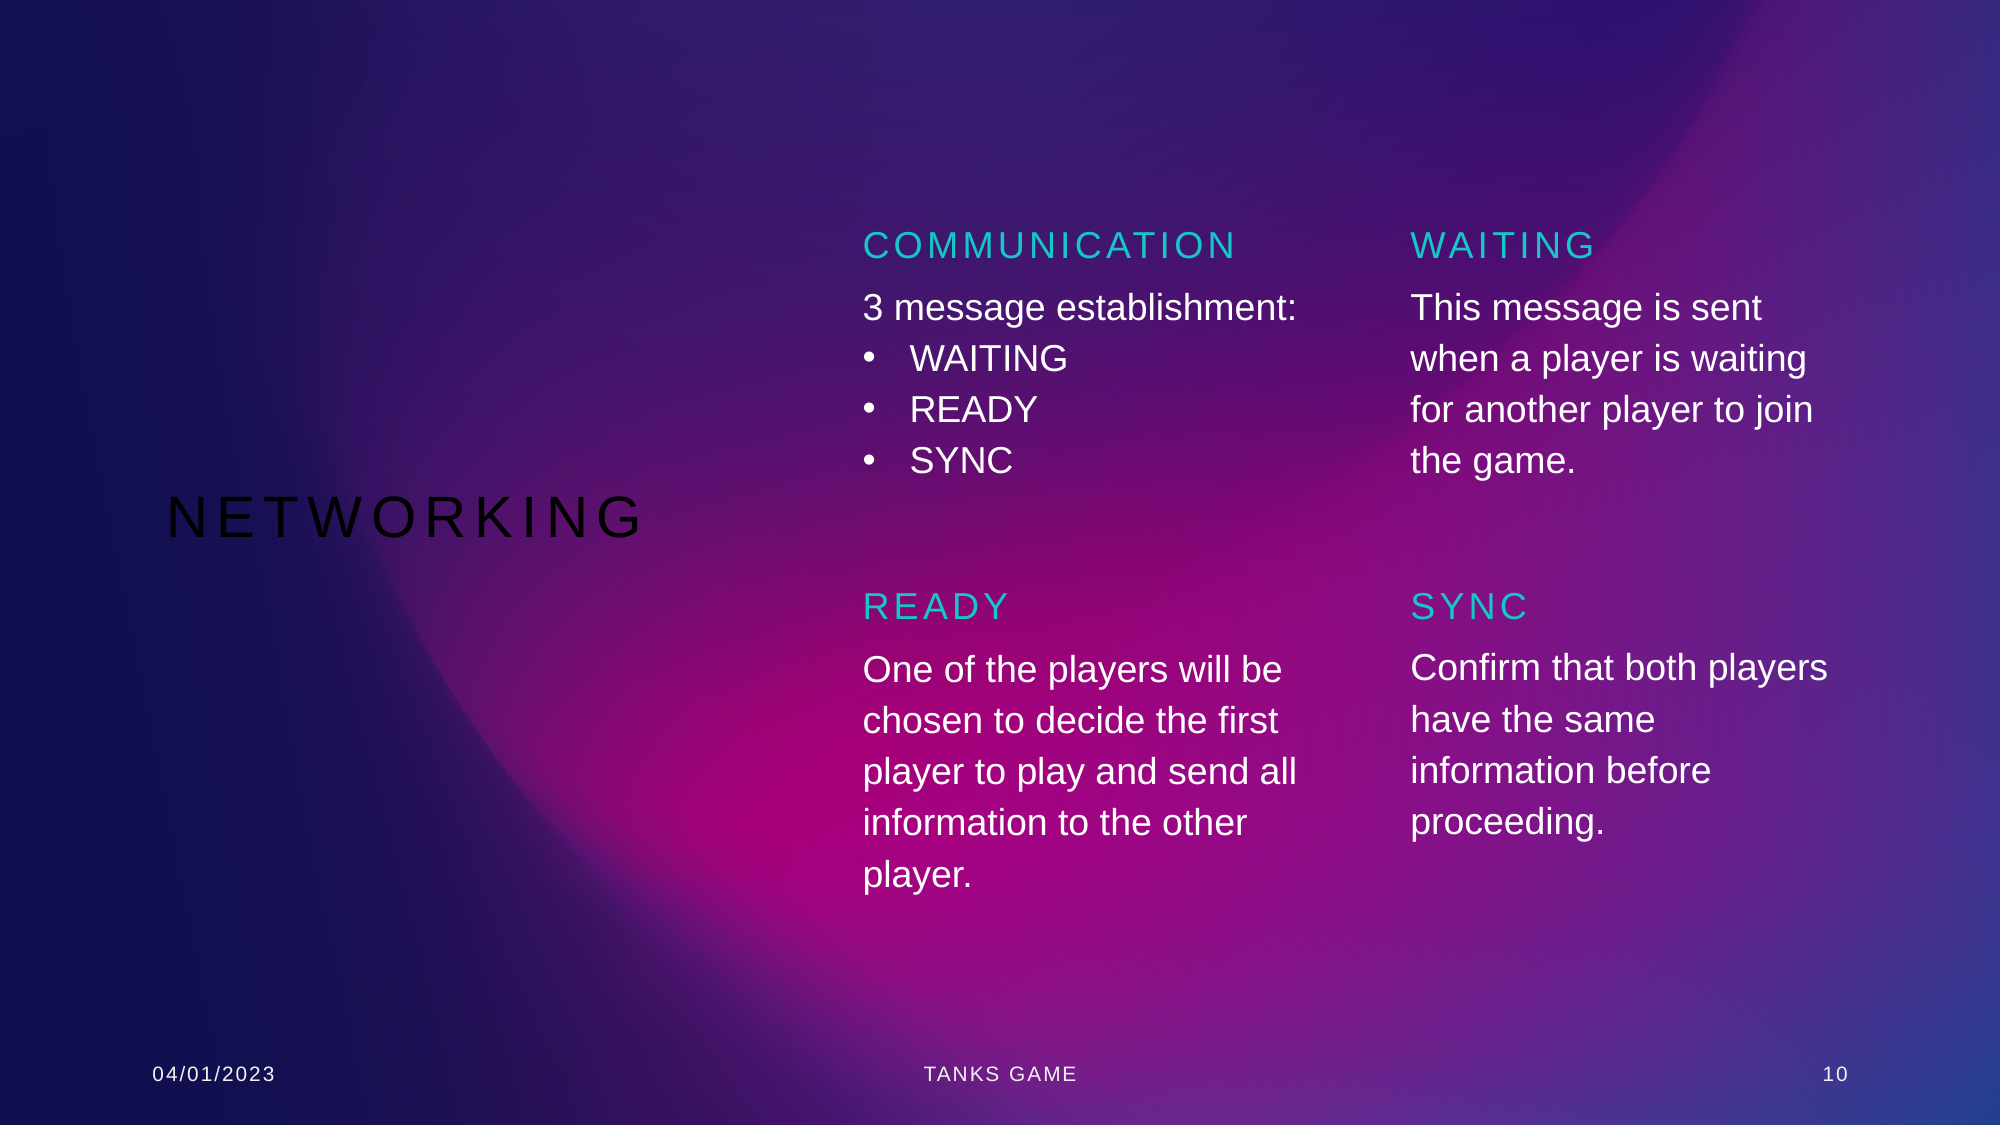

Communication
WAITING
3 message establishment:
WAITING
READY
SYNC
This message is sent when a player is waiting for another player to join the game.
# Networking
READY
sync
Confirm that both players have the same information before proceeding.
One of the players will be chosen to decide the first player to play and send all information to the other player.
04/01/2023
Tanks game
10